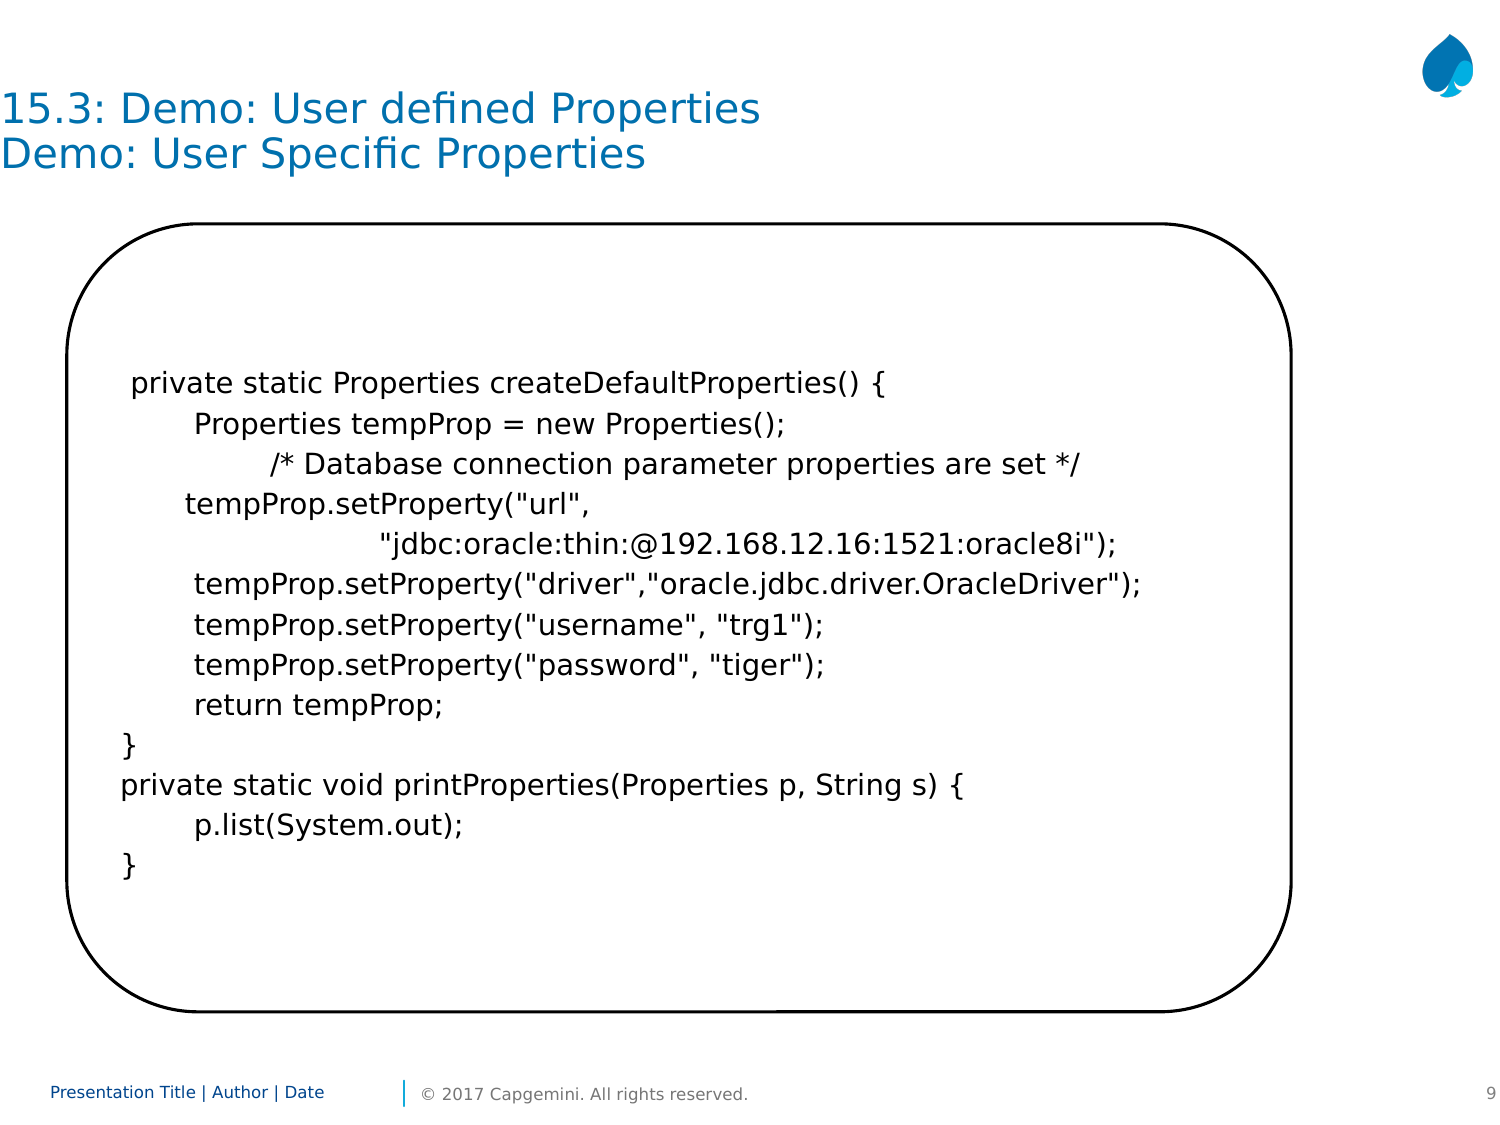

15.3: Demo: User defined Properties
Demo: User Specific Properties

 private static Properties createDefaultProperties() {
        Properties tempProp = new Properties();
	/* Database connection parameter properties are set */
       tempProp.setProperty("url",
                            "jdbc:oracle:thin:@192.168.12.16:1521:oracle8i");
        tempProp.setProperty("driver","oracle.jdbc.driver.OracleDriver");
        tempProp.setProperty("username", "trg1");
        tempProp.setProperty("password", "tiger");
        return tempProp;
}
private static void printProperties(Properties p, String s) {
        p.list(System.out);
}